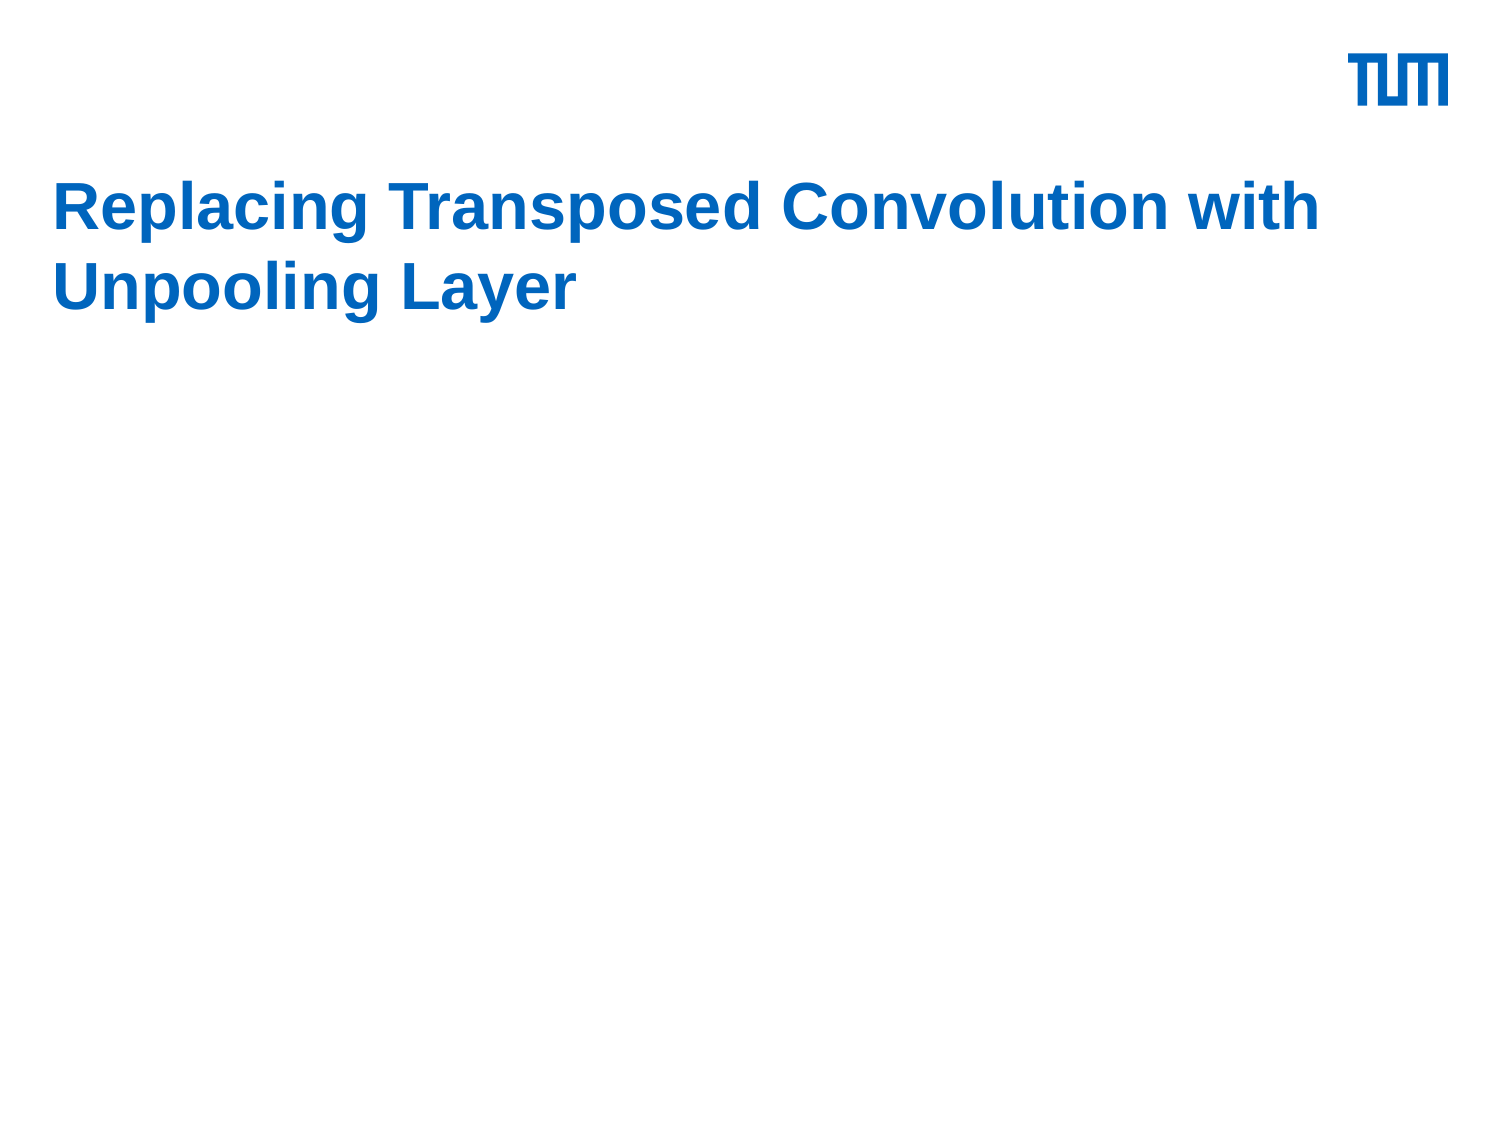

Replacing Transposed Convolution with Unpooling Layer

Results